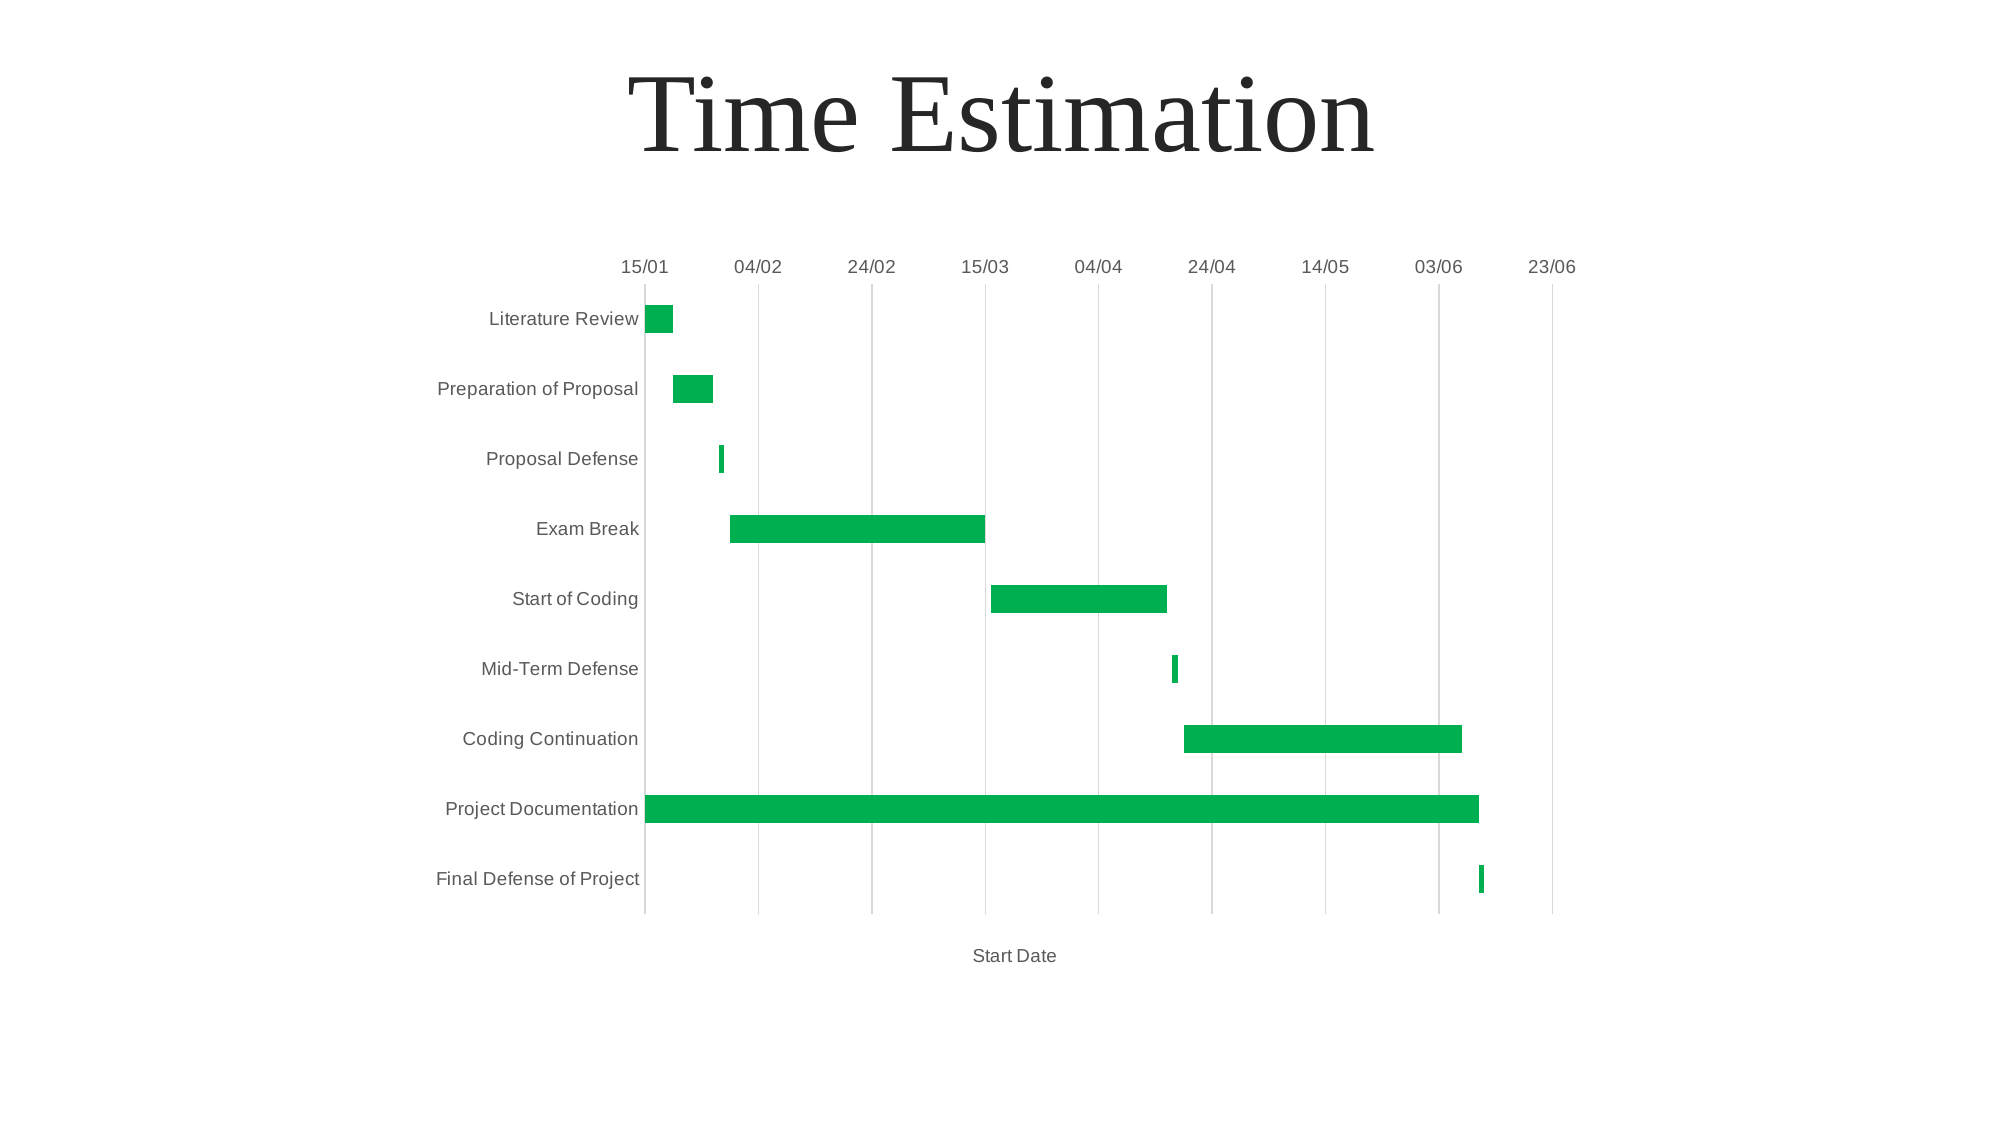

Time Estimation

### Chart

| Category | Start Date | Duration in Days |
|---|---|---|
| Literature Review | 45306.0 | 5.0 |
| Preparation of Proposal | 45311.0 | 7.0 |
| Proposal Defense | 45319.0 | 1.0 |
| Exam Break | 45321.0 | 45.0 |
| Start of Coding | 45367.0 | 31.0 |
| Mid-Term Defense | 45399.0 | 1.0 |
| Coding Continuation | 45401.0 | 49.0 |
| Project Documentation | 45306.0 | 147.0 |
| Final Defense of Project | 45453.0 | 1.0 |